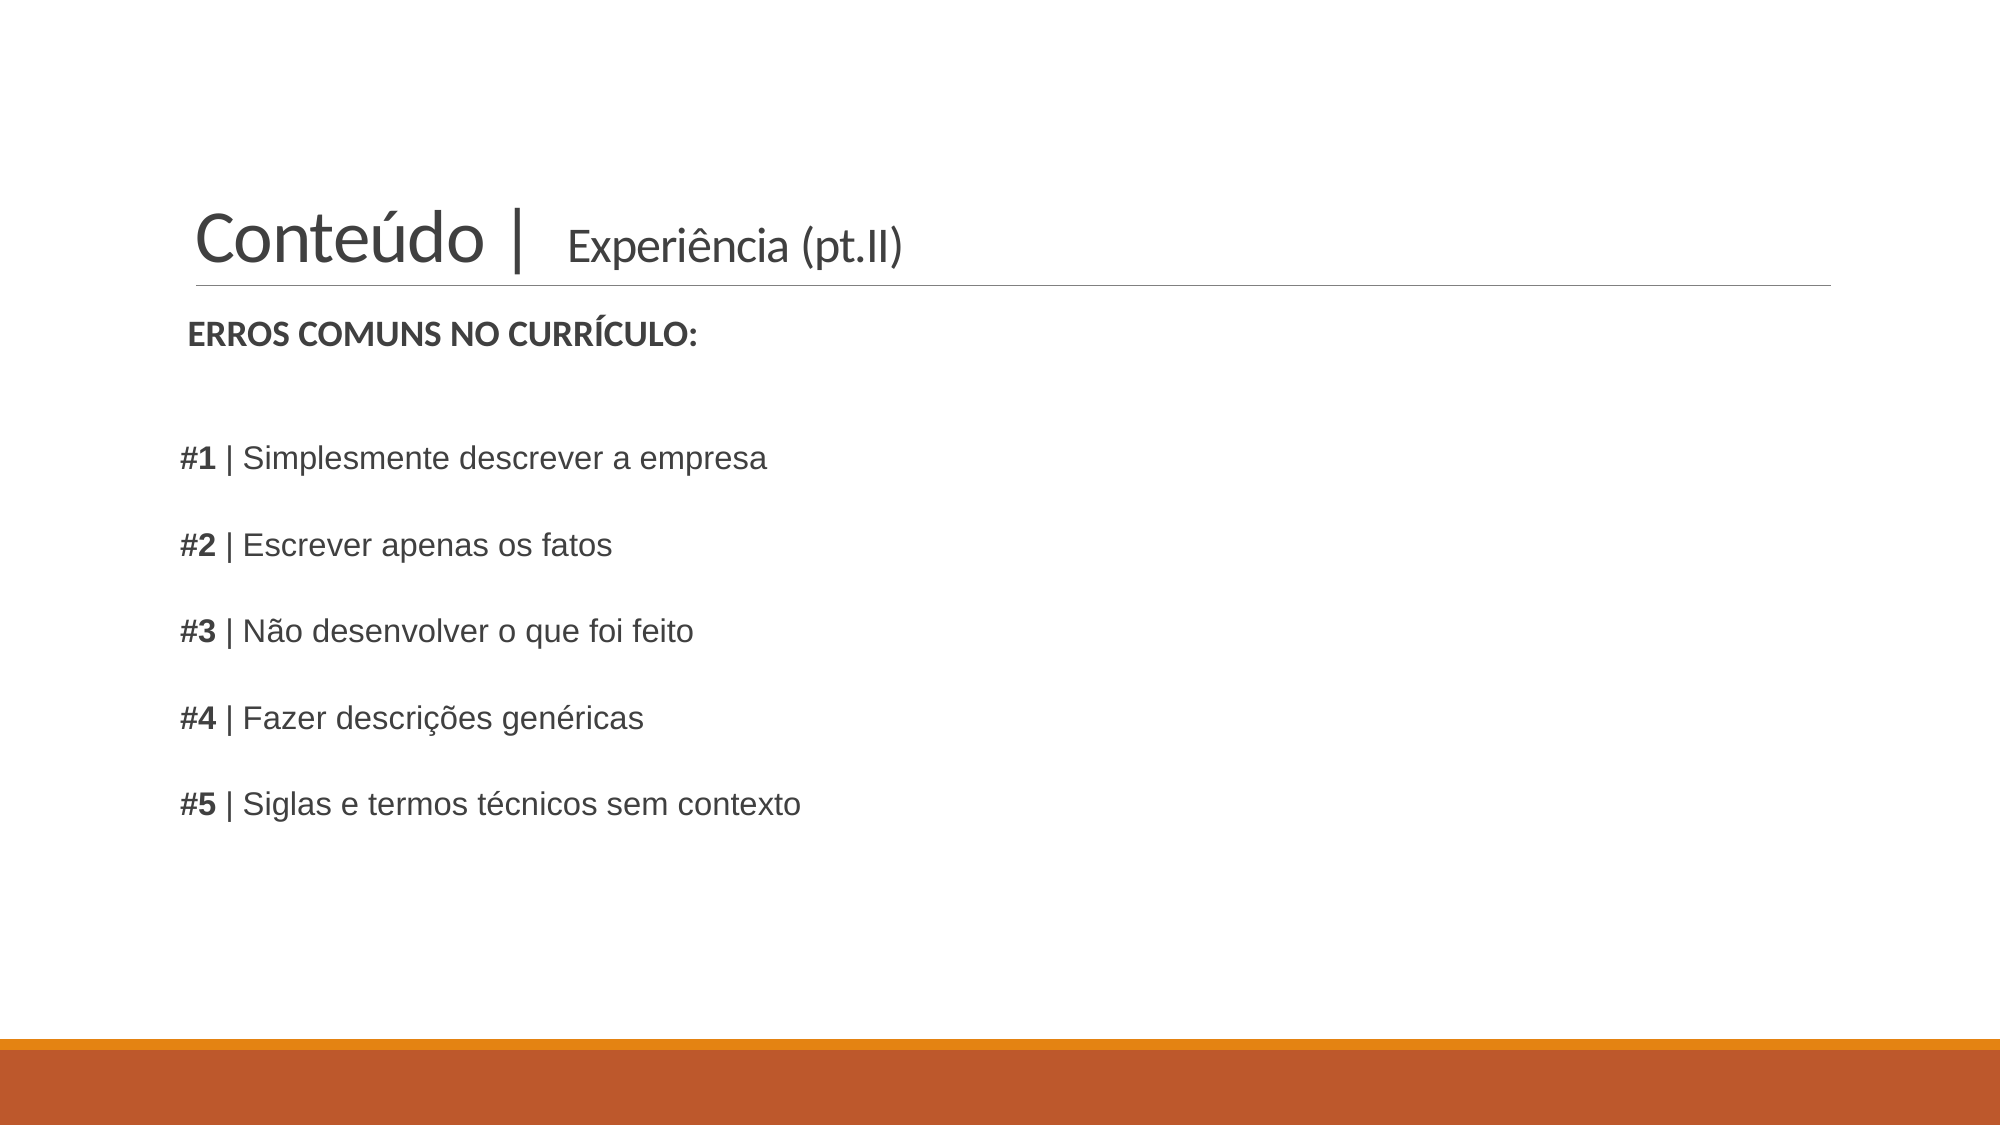

# Conteúdo |  Experiência (pt.II)
 ERROS COMUNS NO CURRÍCULO:

#1 | Simplesmente descrever a empresa

#2 | Escrever apenas os fatos

#3 | Não desenvolver o que foi feito

#4 | Fazer descrições genéricas

#5 | Siglas e termos técnicos sem contexto